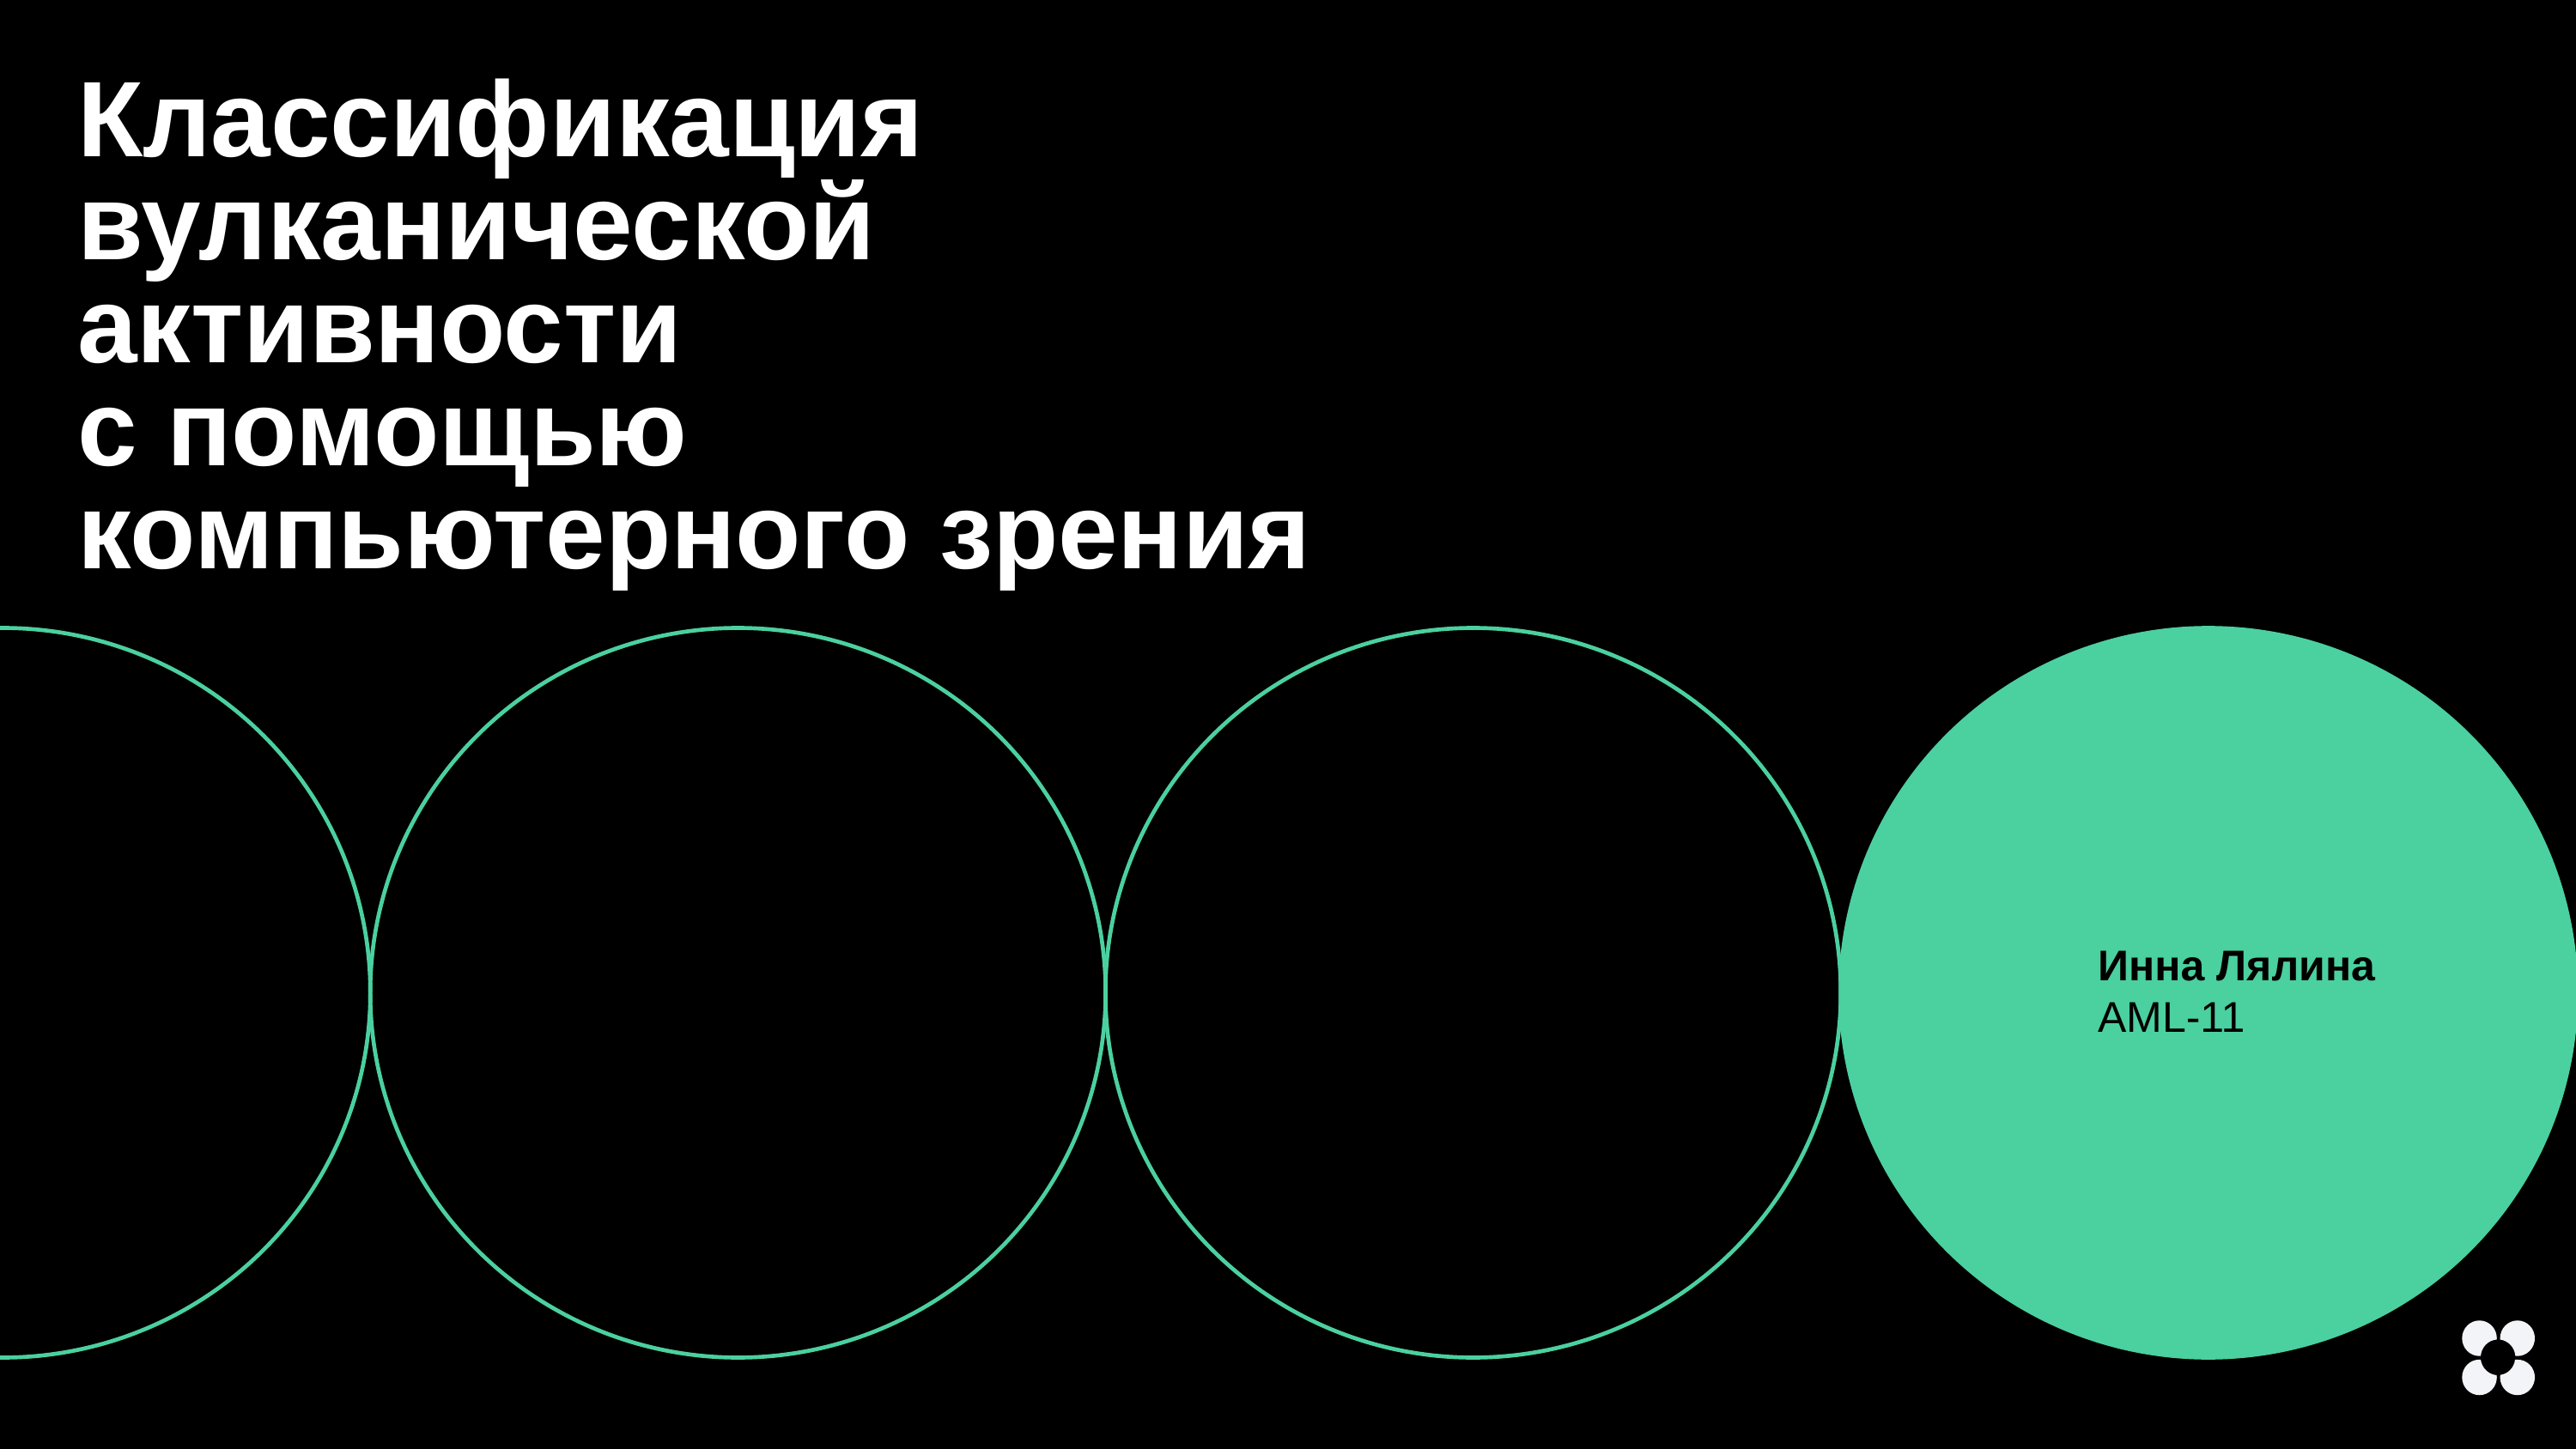

Классификация вулканической активности
с помощью
компьютерного зрения

Инна Лялина
AML-11